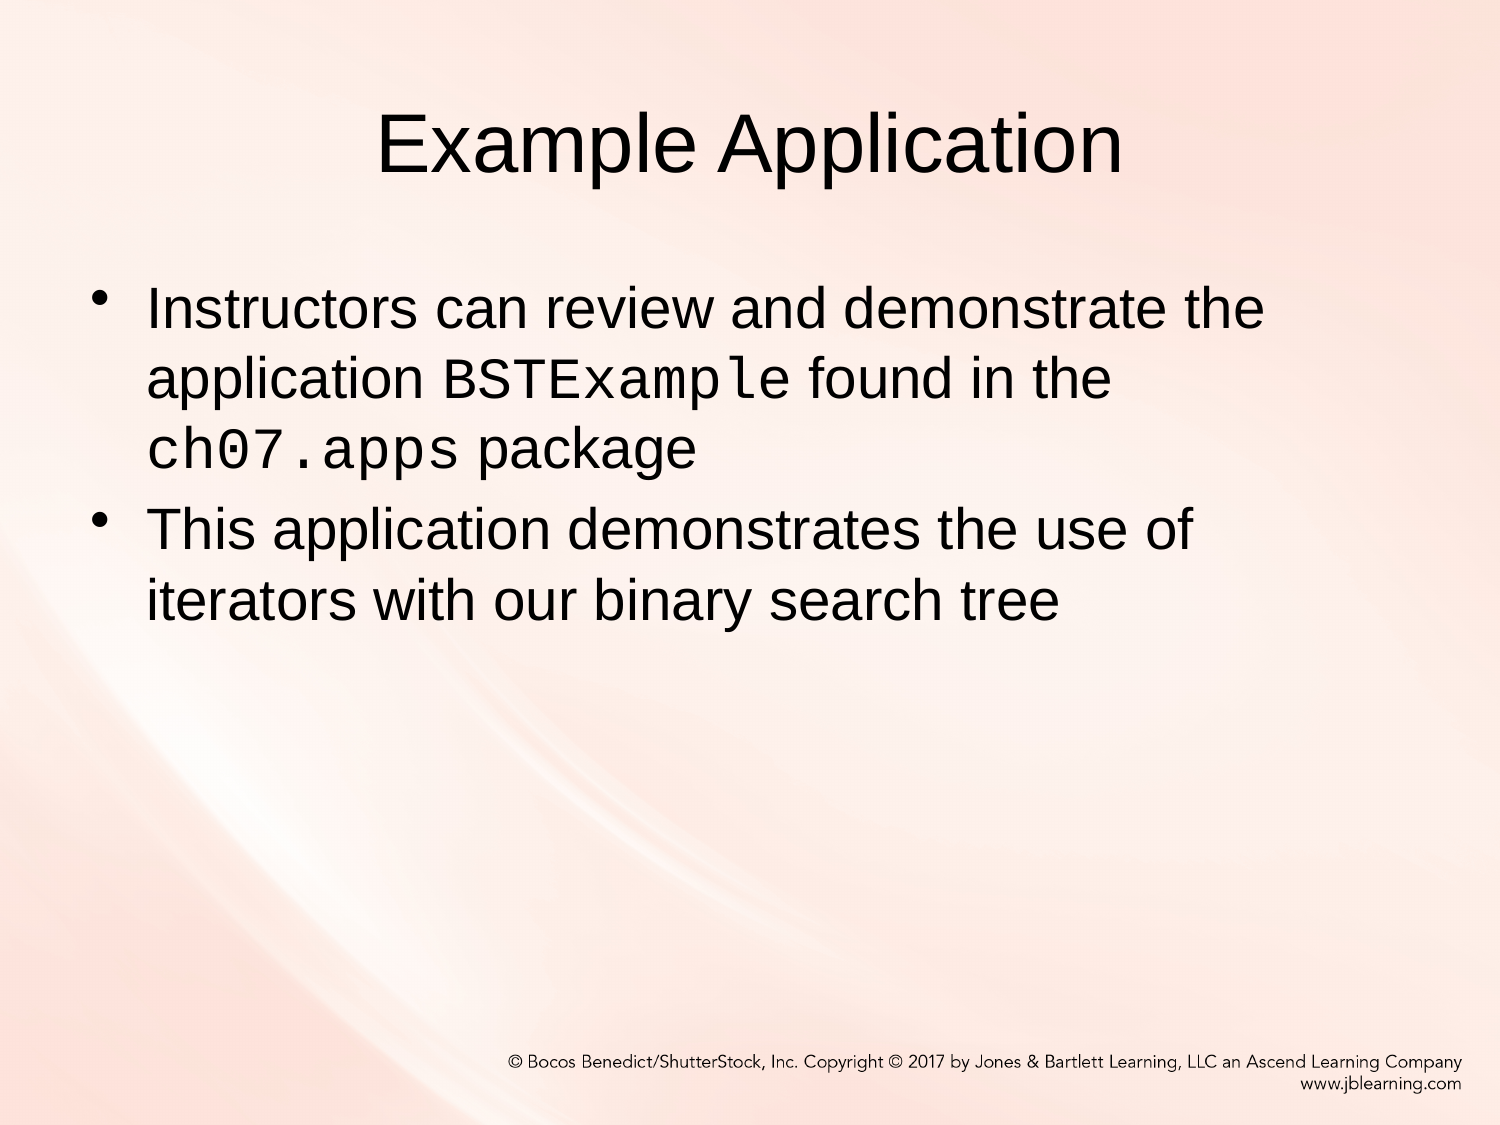

# Example Application
Instructors can review and demonstrate the application BSTExample found in the ch07.apps package
This application demonstrates the use of iterators with our binary search tree